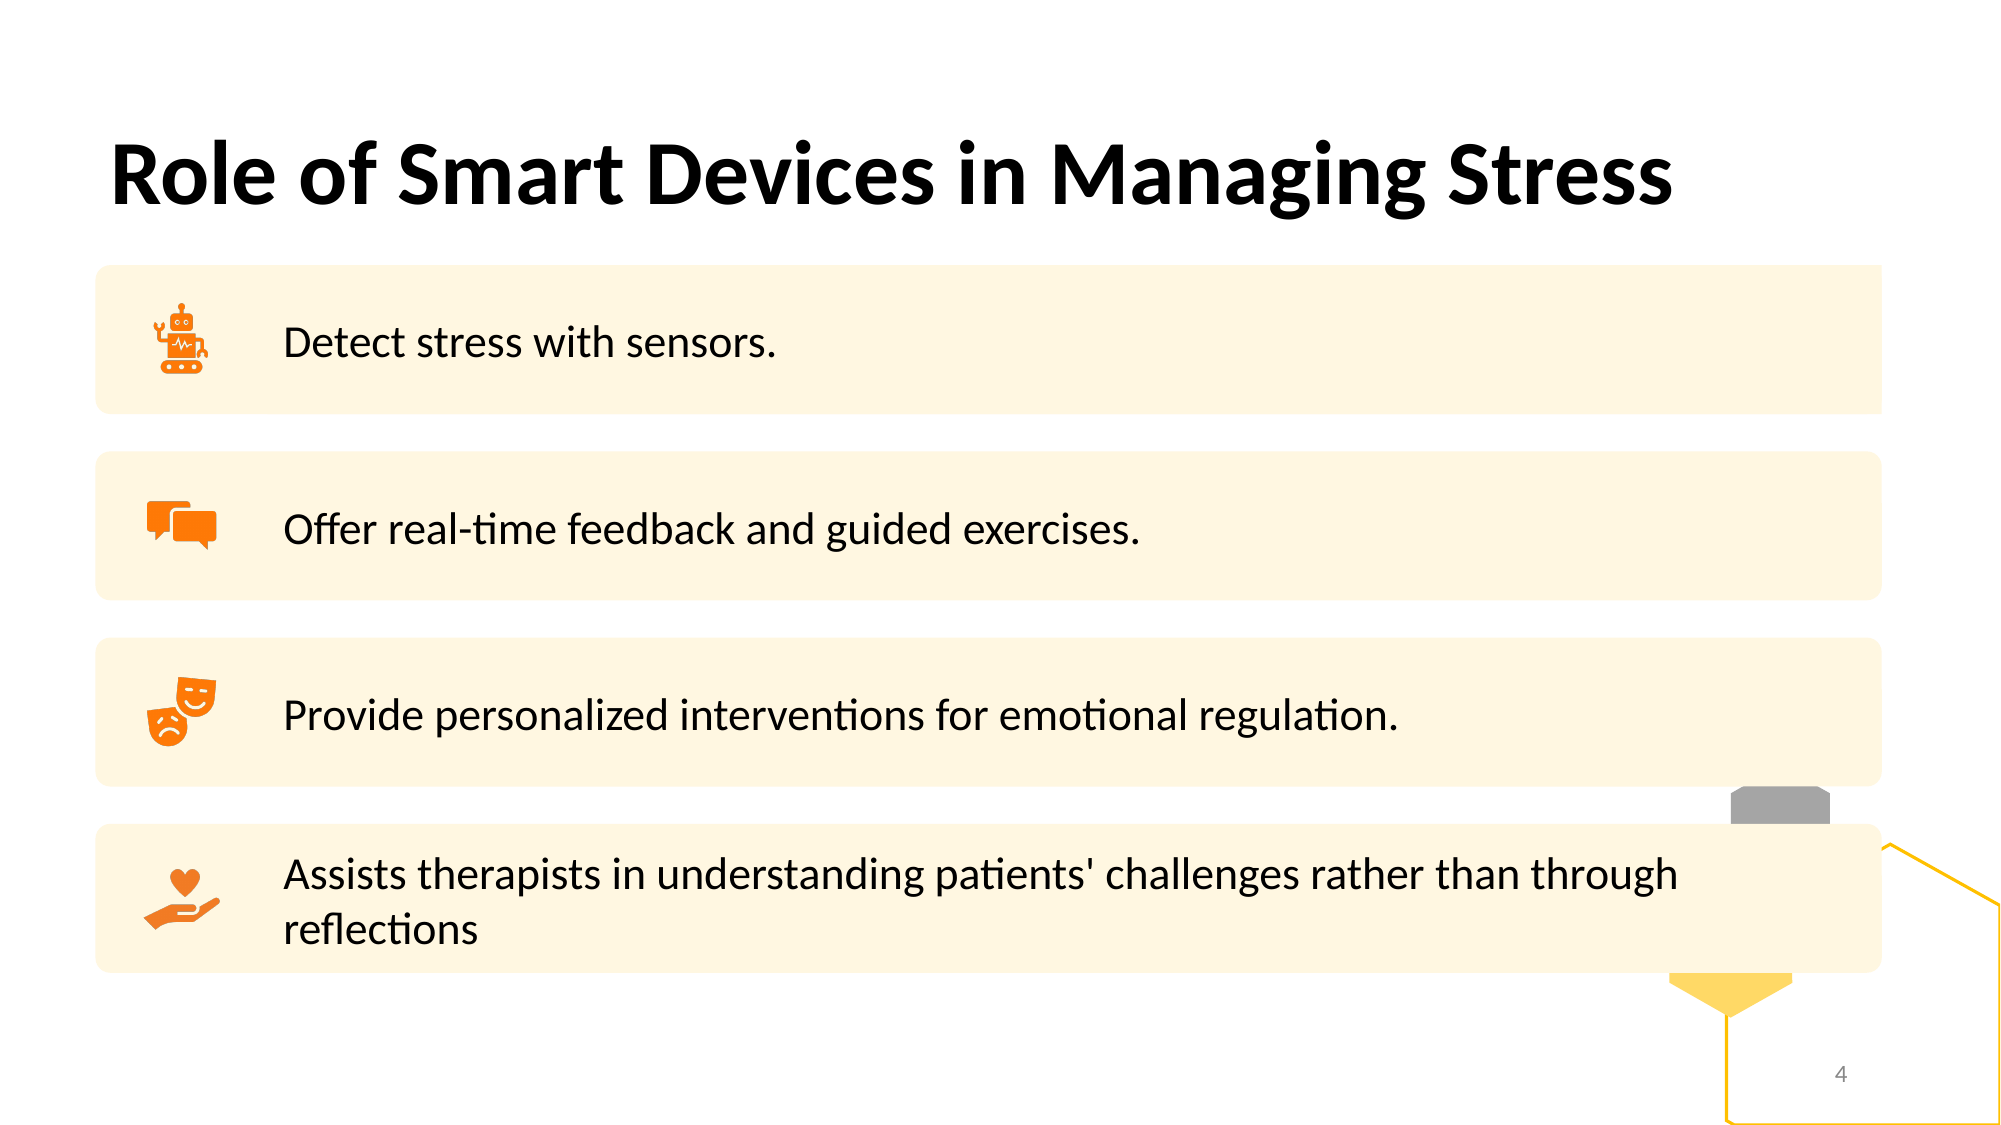

# Role of Smart Devices in Managing Stress

Detect stress with sensors.

Offer real-time feedback and guided exercises.

Provide personalized interventions for emotional regulation.

Assists therapists in understanding patients' challenges rather than through reflections

4